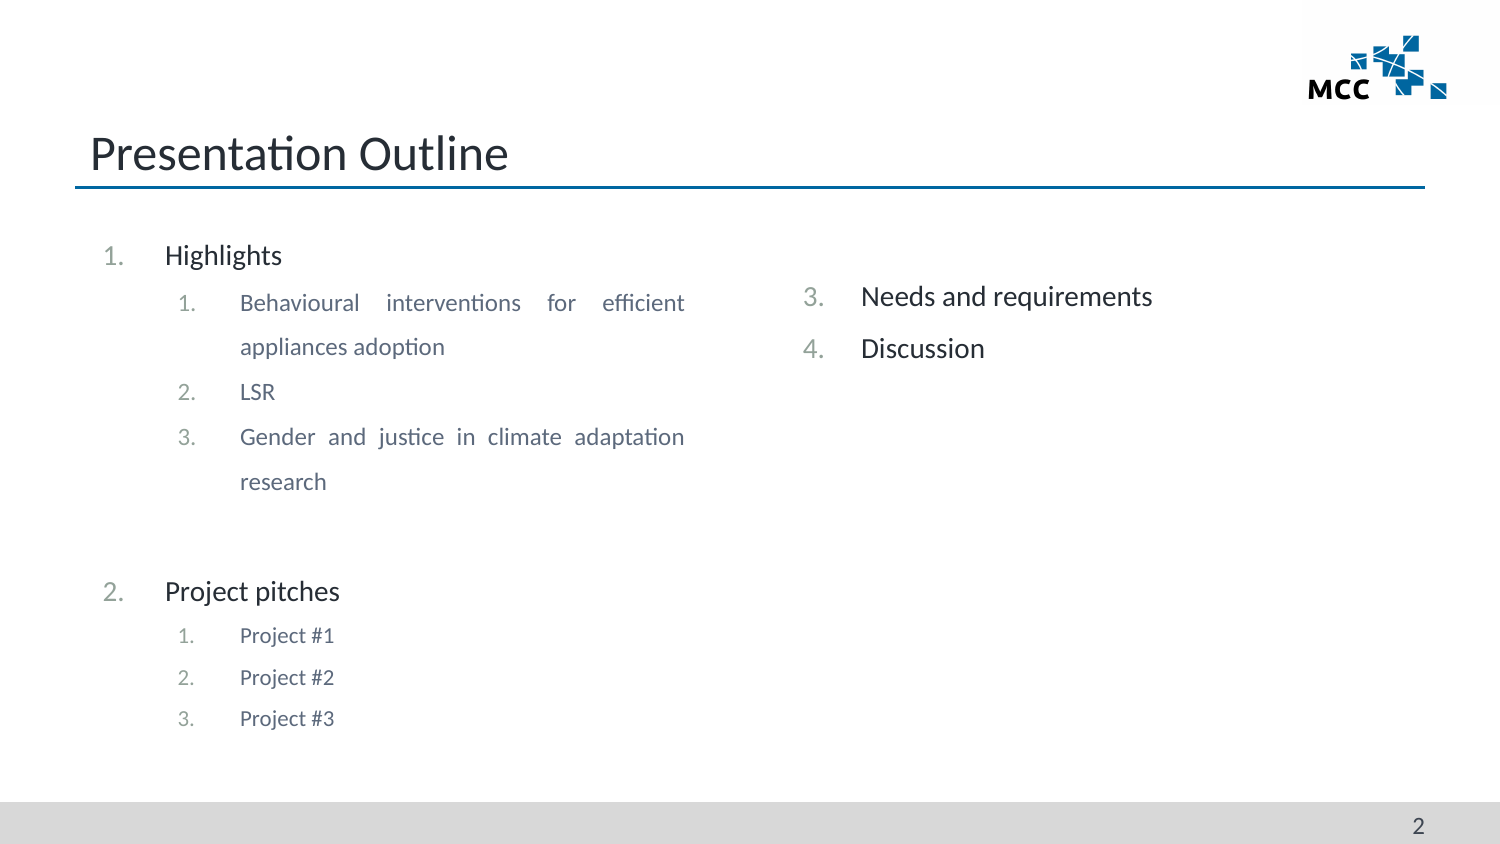

# Presentation Outline
Highlights
Behavioural interventions for efficient appliances adoption
LSR
Gender and justice in climate adaptation research

Project pitches
Project #1
Project #2
Project #3

Needs and requirements
Discussion
2